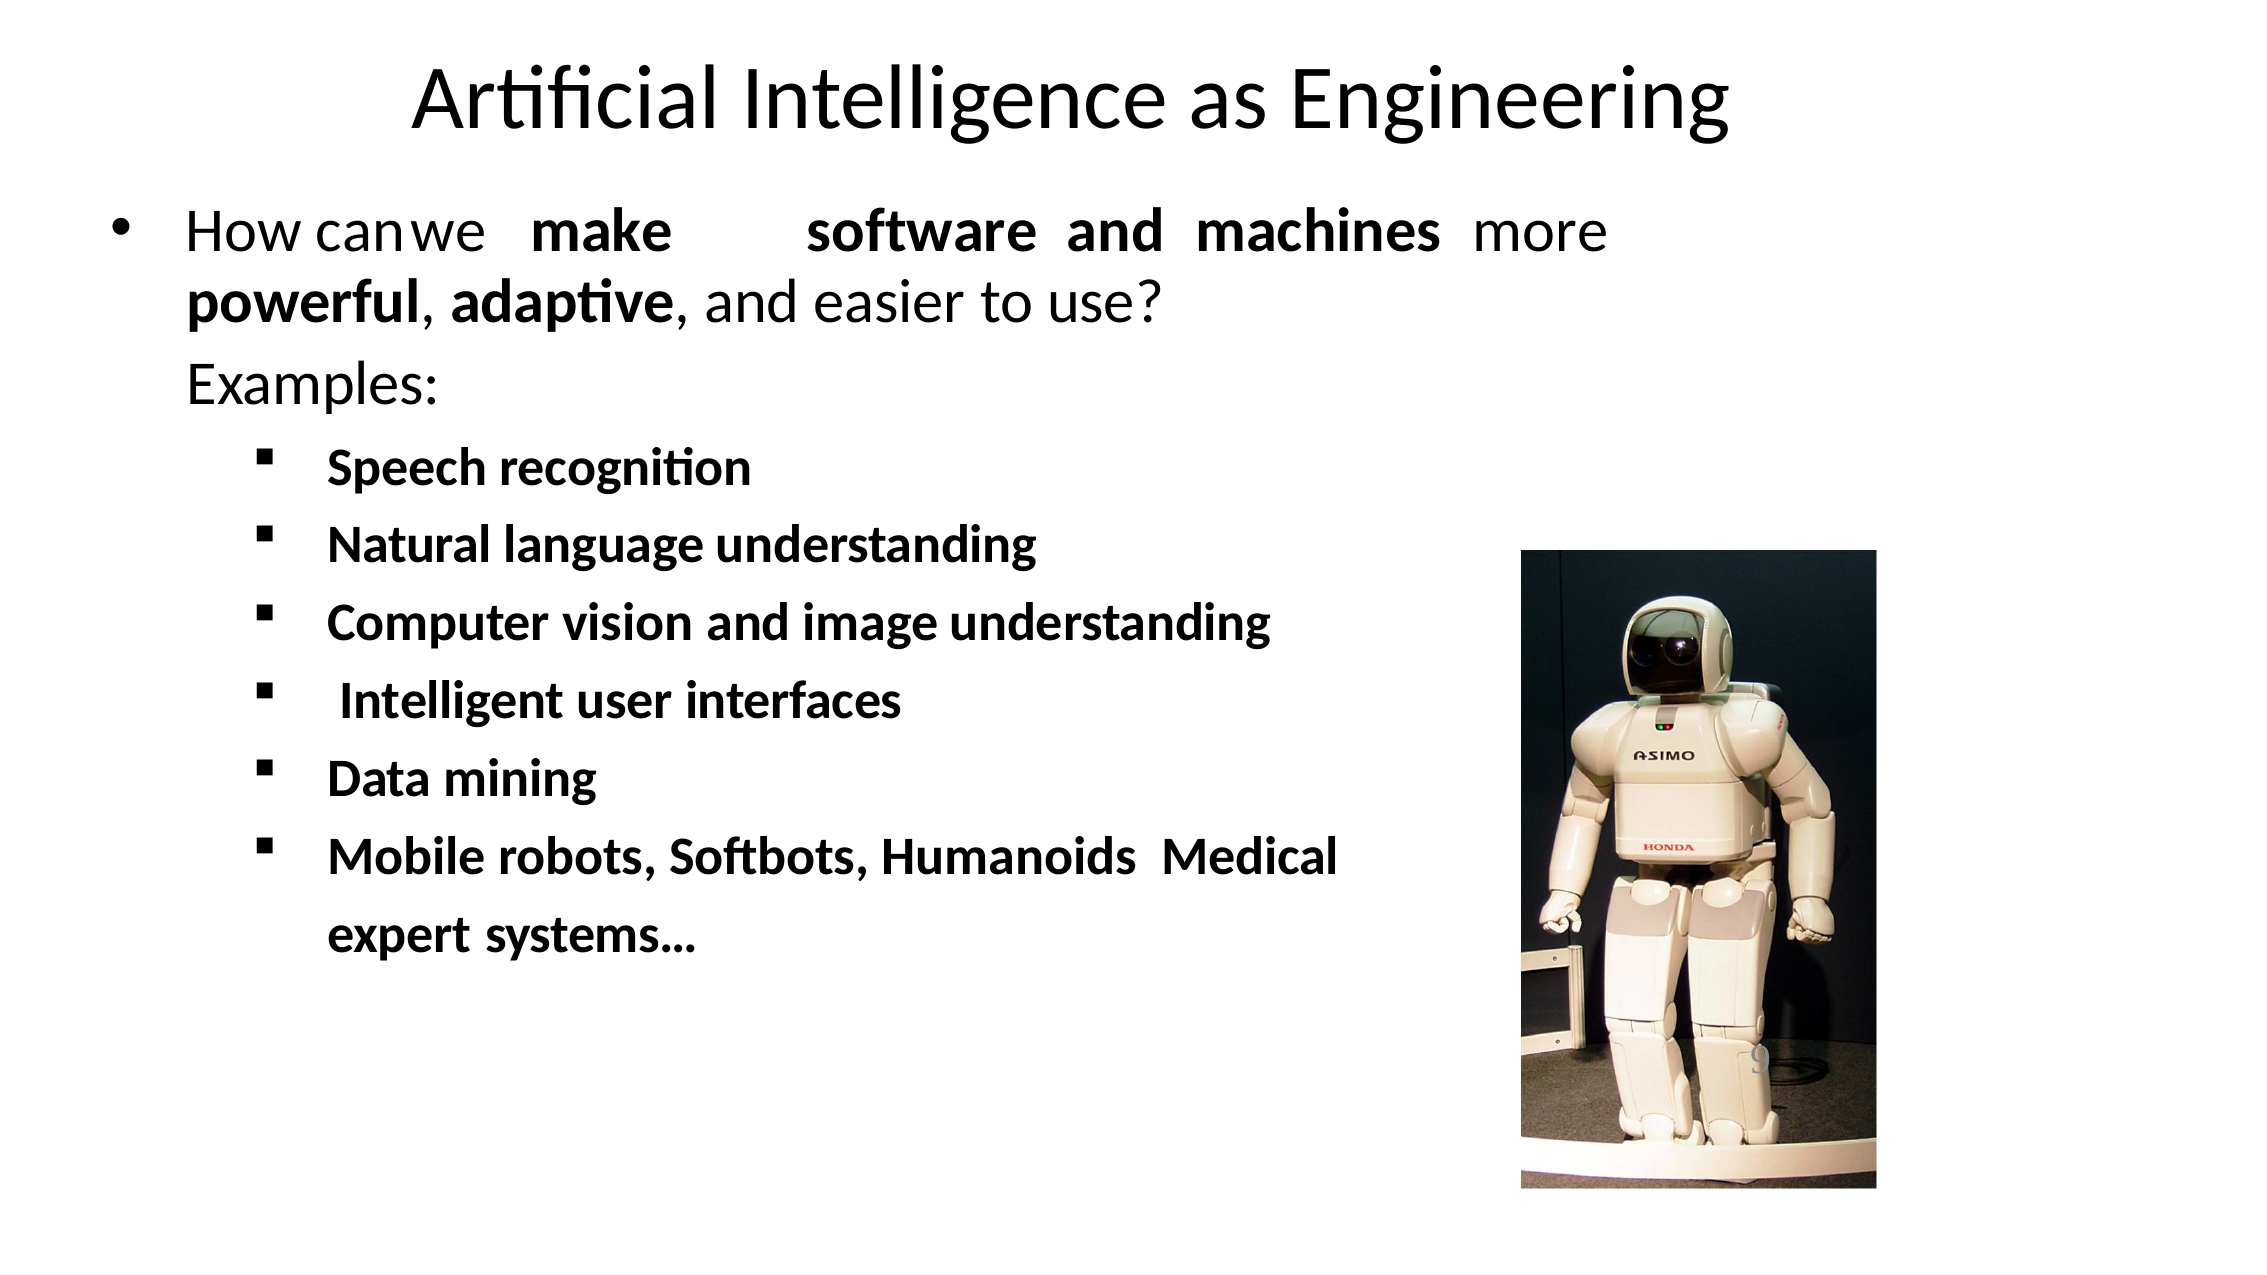

# Artificial Intelligence as Engineering
How can	we	make	software	and	machines	more
powerful, adaptive, and easier to use?
Examples:
Speech recognition
Natural language understanding
Computer vision and image understanding
 Intelligent user interfaces
Data mining
Mobile robots, Softbots, Humanoids  Medical expert systems…

9